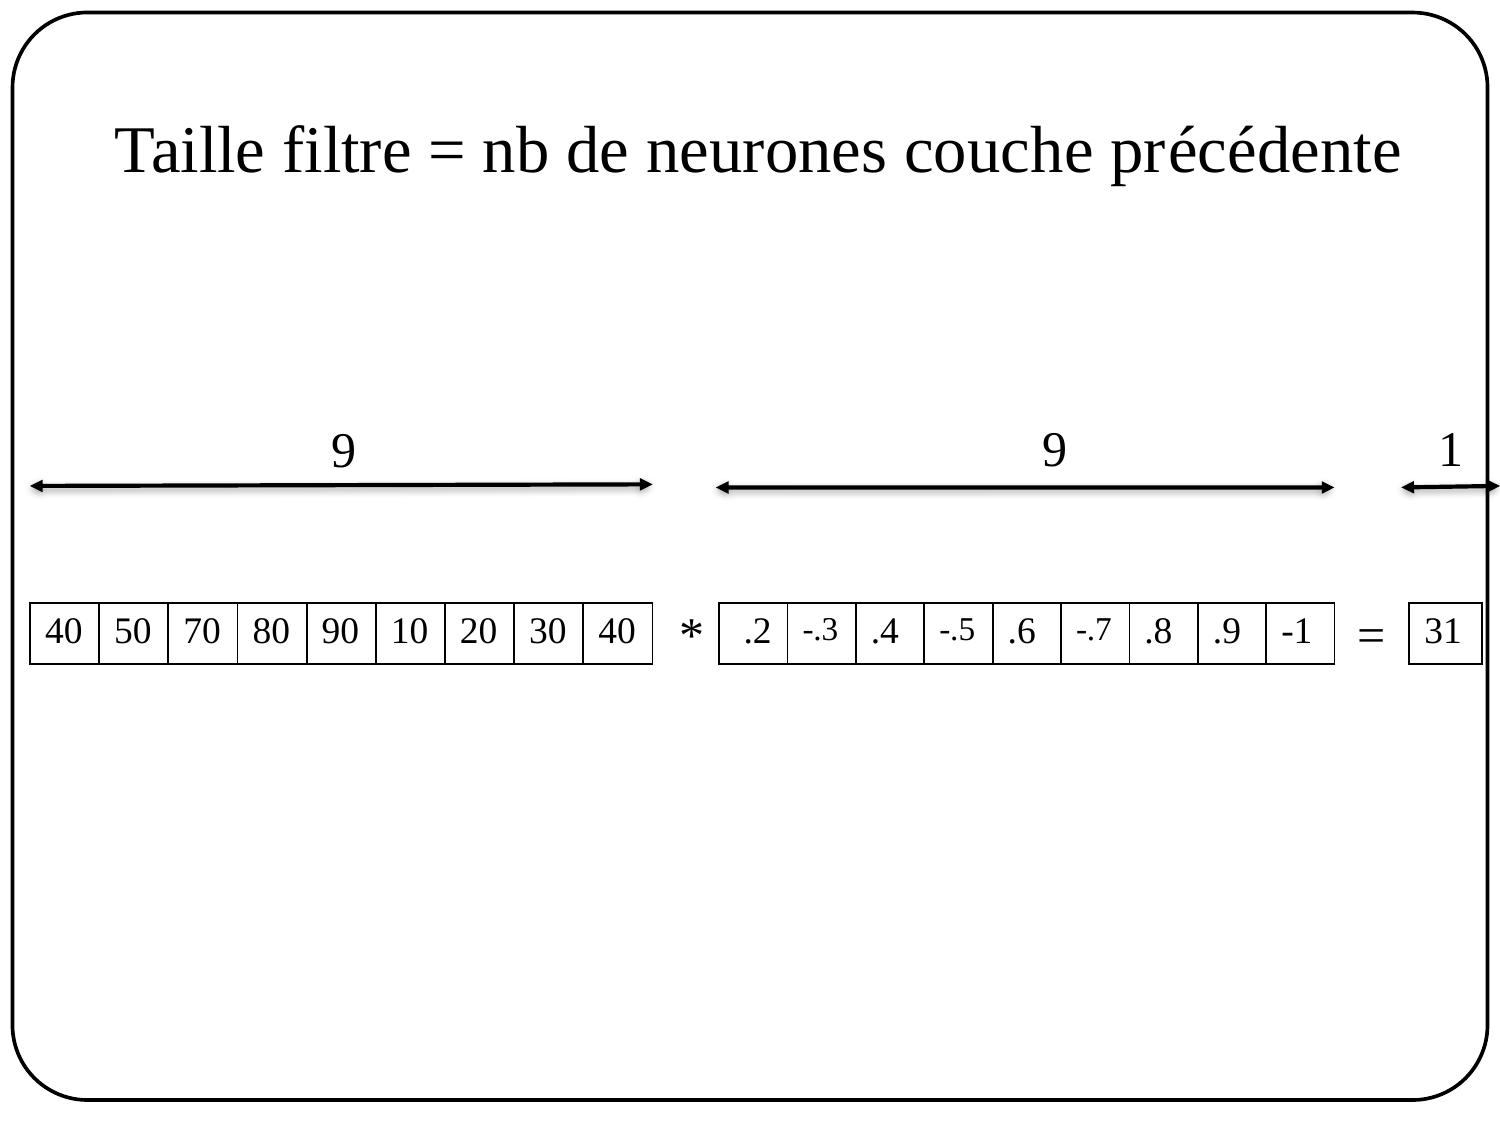

# Taille filtre = nb de neurones couche précédente
9
1
9
*
=
| 40 | 50 | 70 | 80 | 90 | 10 | 20 | 30 | 40 |
| --- | --- | --- | --- | --- | --- | --- | --- | --- |
| .2 | -.3 | .4 | -.5 | .6 | -.7 | .8 | .9 | -1 |
| --- | --- | --- | --- | --- | --- | --- | --- | --- |
| 31 |
| --- |